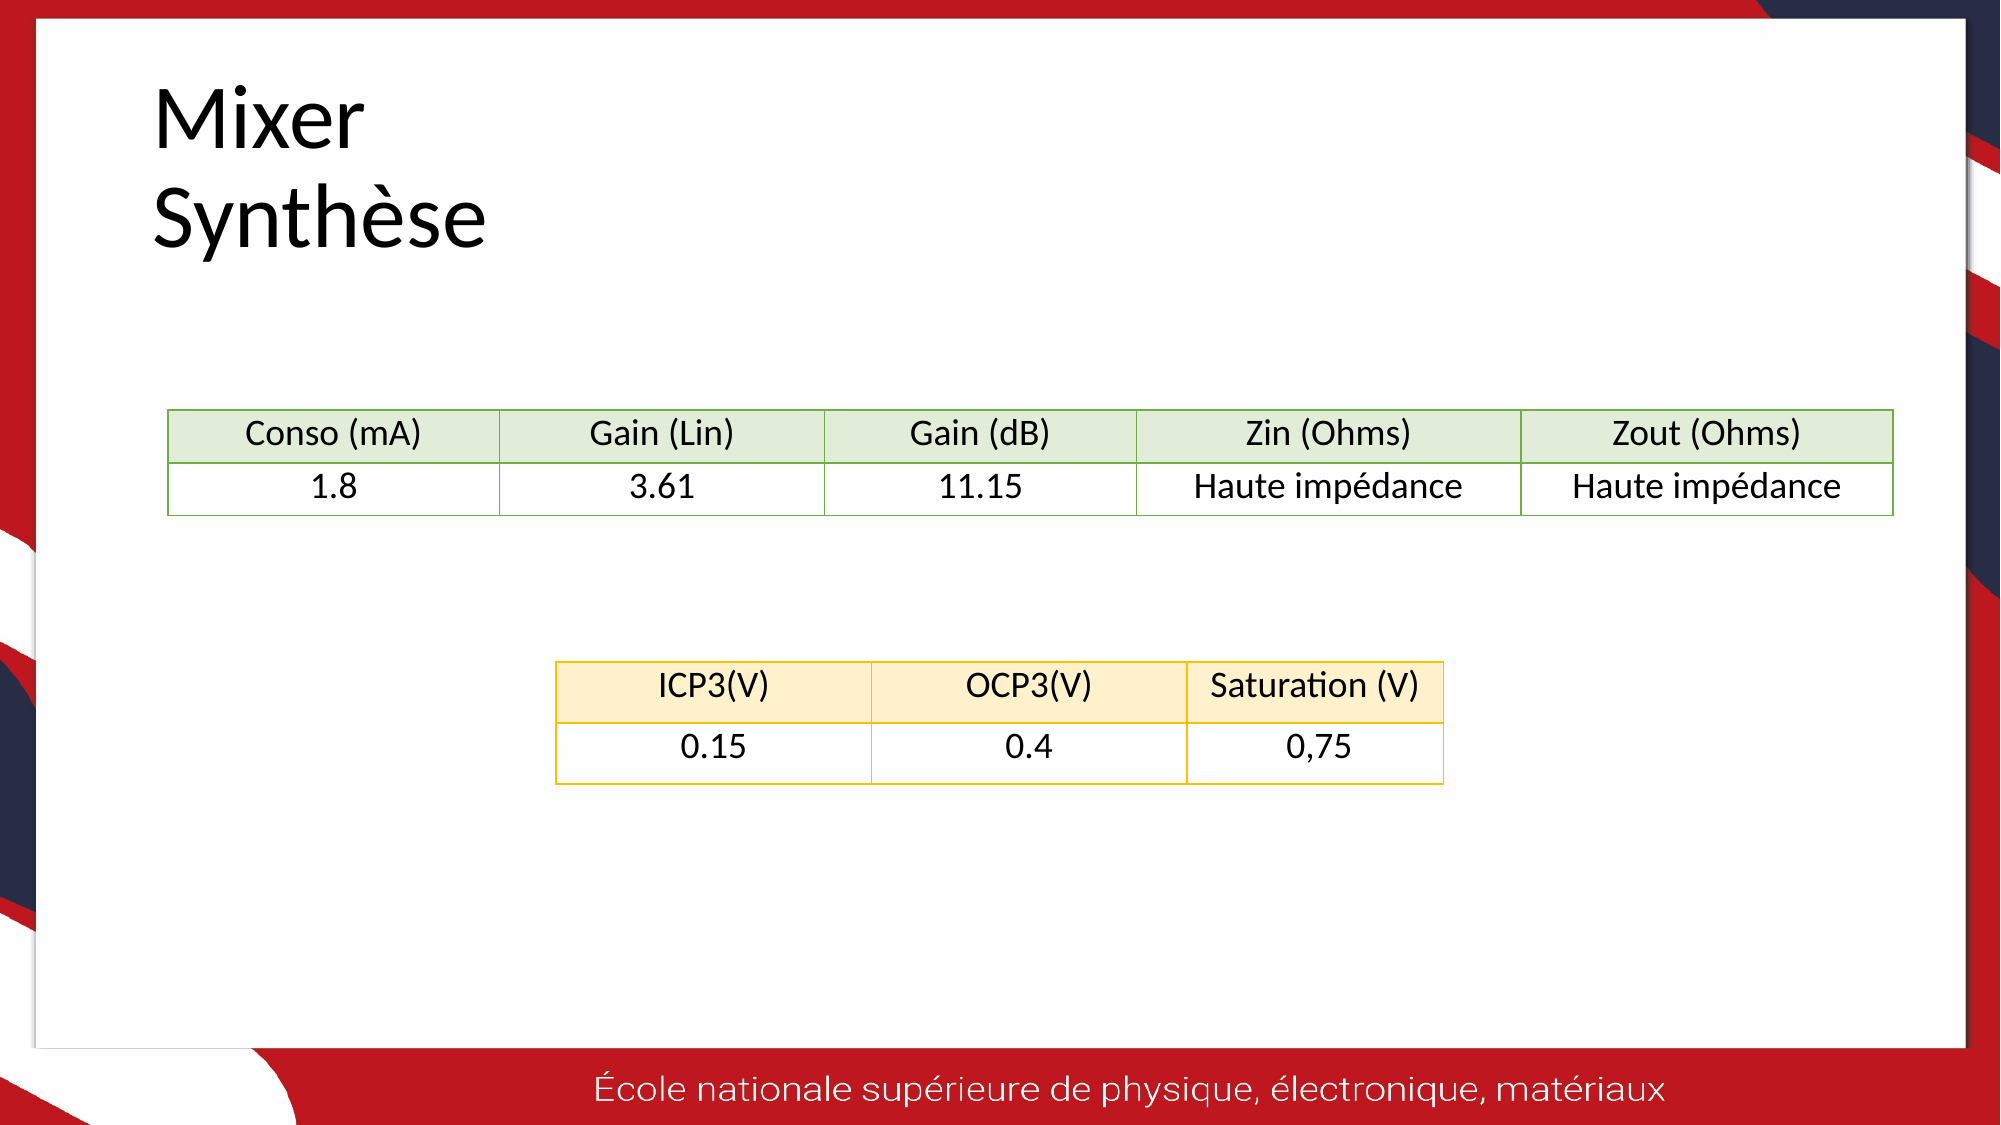

# Mixer Synthèse
| Conso (mA) | Gain (Lin) | Gain (dB) | Zin (Ohms) | Zout (Ohms) |
| --- | --- | --- | --- | --- |
| 1.8 | 3.61 | 11.15 | Haute impédance | Haute impédance |
| ICP3(V) | OCP3(V) | Saturation (V) |
| --- | --- | --- |
| 0.15 | 0.4 | 0,75 |
43